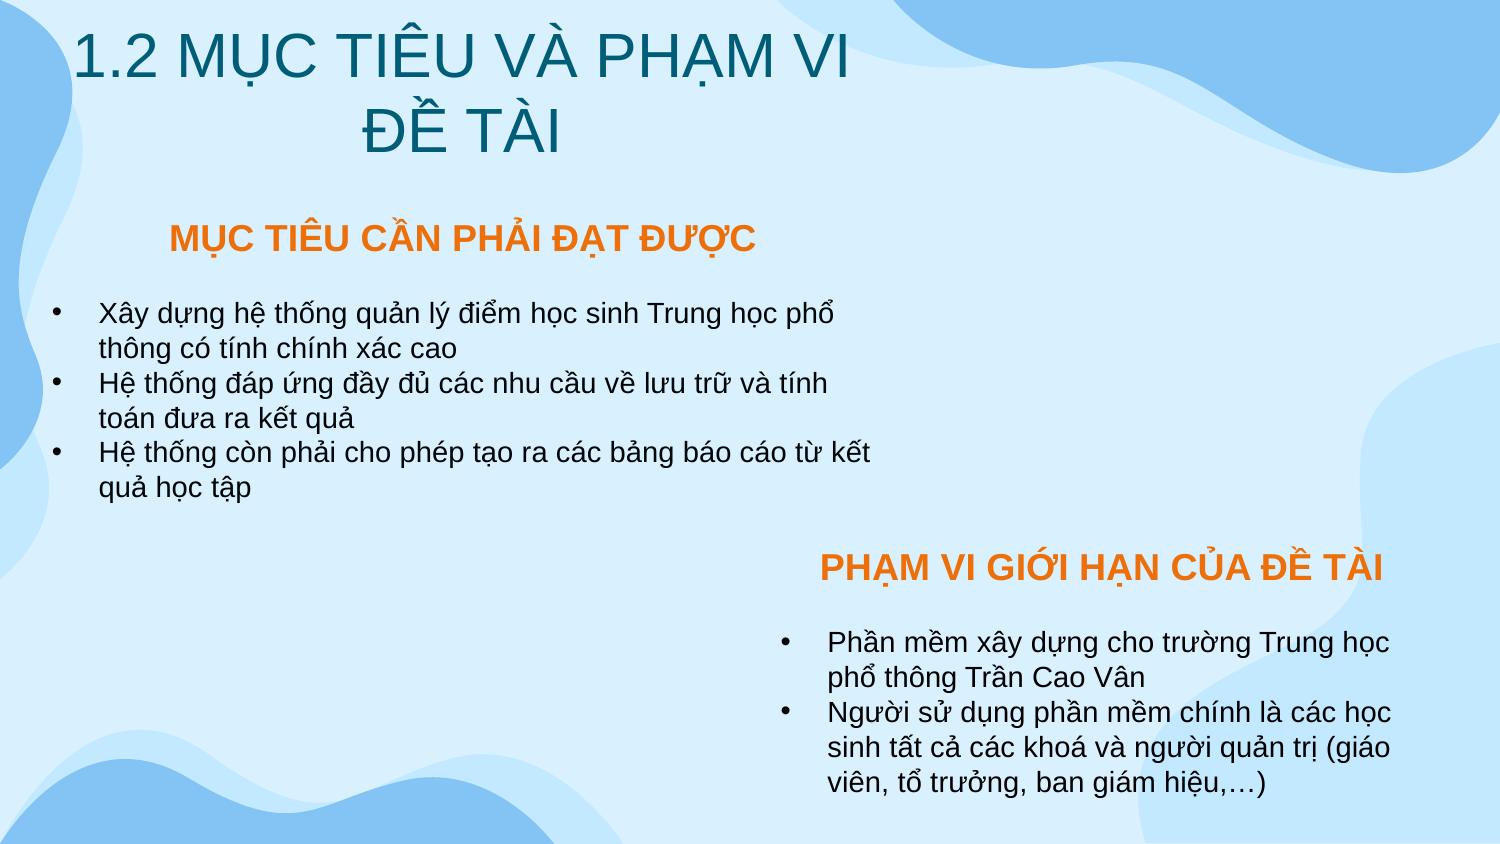

# 1.2 MỤC TIÊU VÀ PHẠM VI ĐỀ TÀI
MỤC TIÊU CẦN PHẢI ĐẠT ĐƯỢC

Xây dựng hệ thống quản lý điểm học sinh Trung học phổ thông có tính chính xác cao
Hệ thống đáp ứng đầy đủ các nhu cầu về lưu trữ và tính toán đưa ra kết quả
Hệ thống còn phải cho phép tạo ra các bảng báo cáo từ kết quả học tập

PHẠM VI GIỚI HẠN CỦA ĐỀ TÀI

Phần mềm xây dựng cho trường Trung học phổ thông Trần Cao Vân
Người sử dụng phần mềm chính là các học sinh tất cả các khoá và người quản trị (giáo viên, tổ trưởng, ban giám hiệu,…)